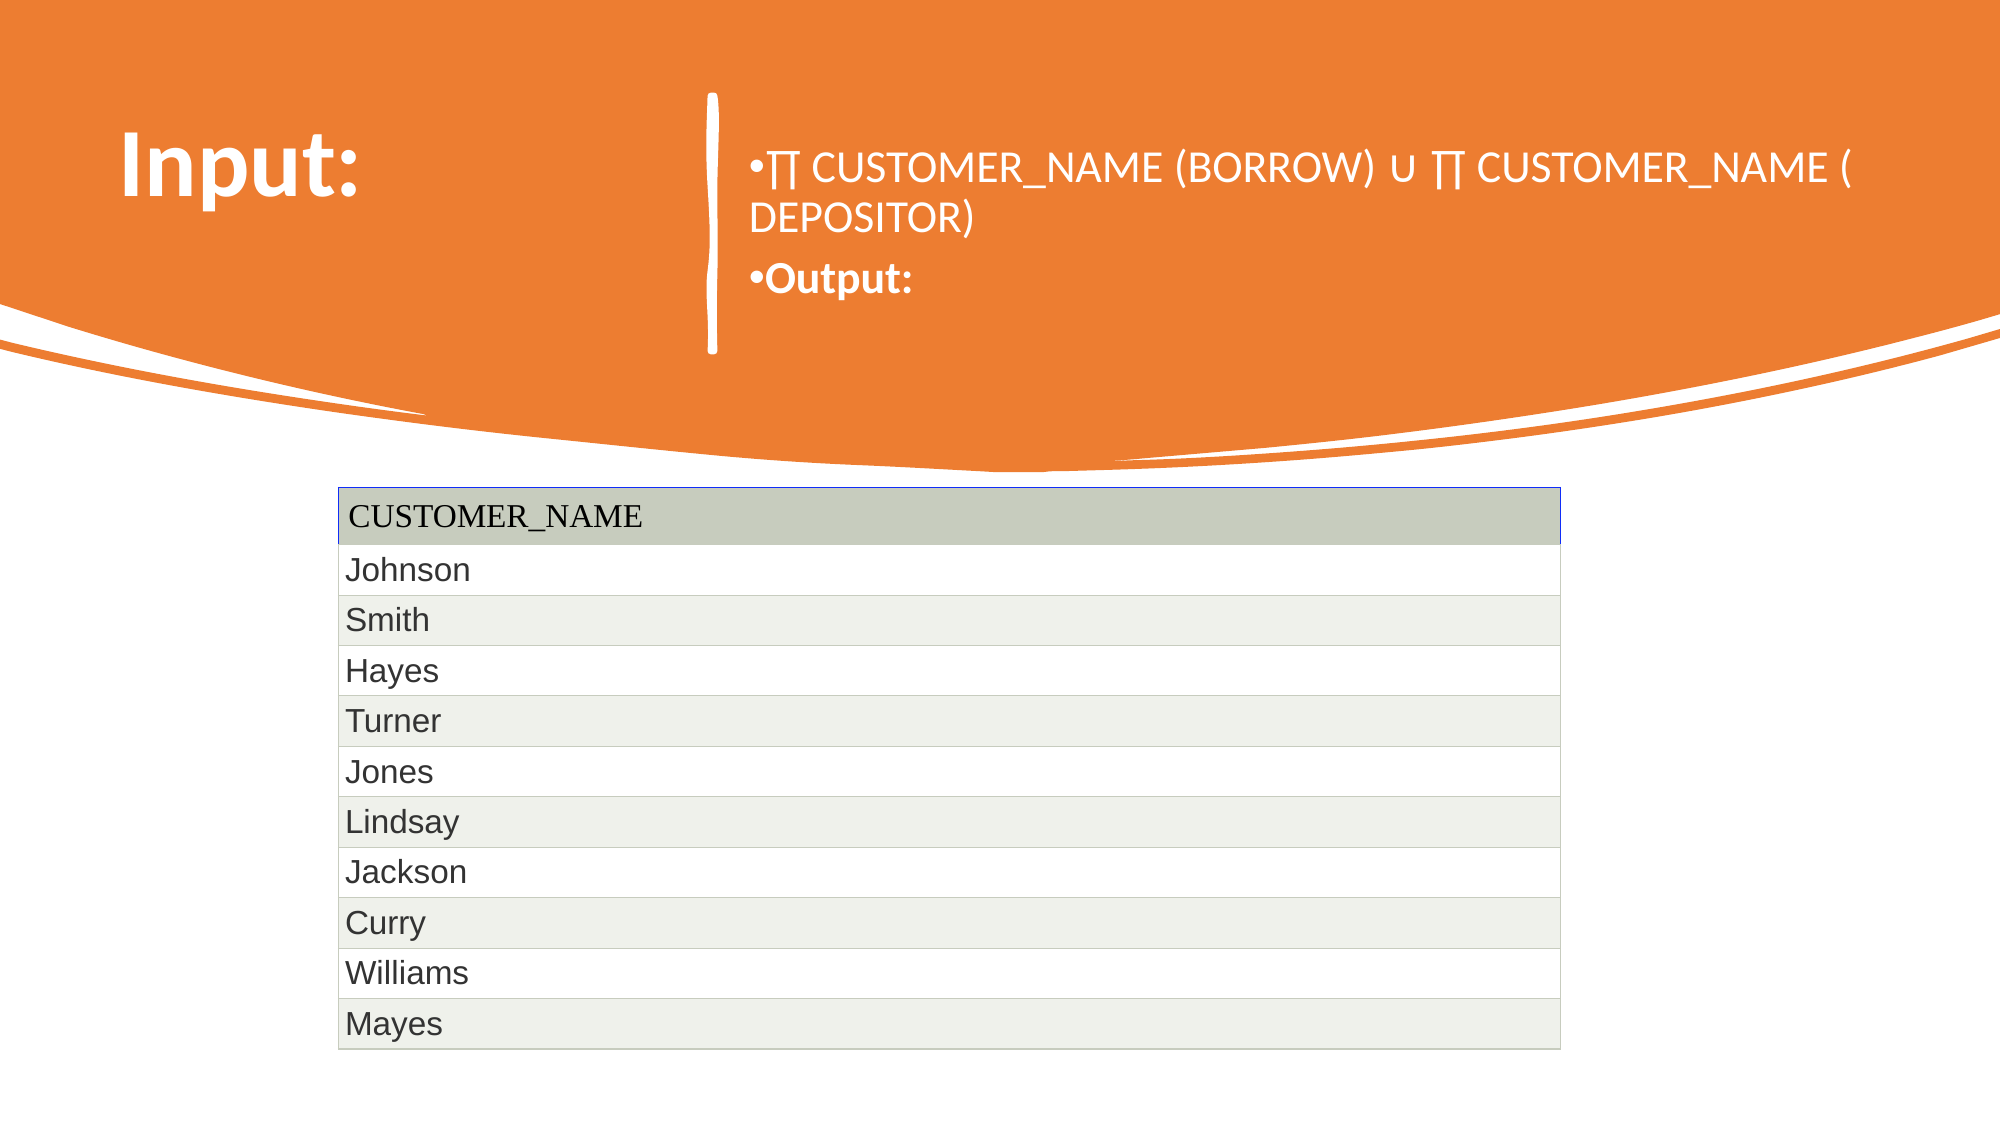

# Input:
∏ CUSTOMER_NAME (BORROW) ∪ ∏ CUSTOMER_NAME (DEPOSITOR)
Output:

| CUSTOMER\_NAME |
| --- |
| Johnson |
| Smith |
| Hayes |
| Turner |
| Jones |
| Lindsay |
| Jackson |
| Curry |
| Williams |
| Mayes |